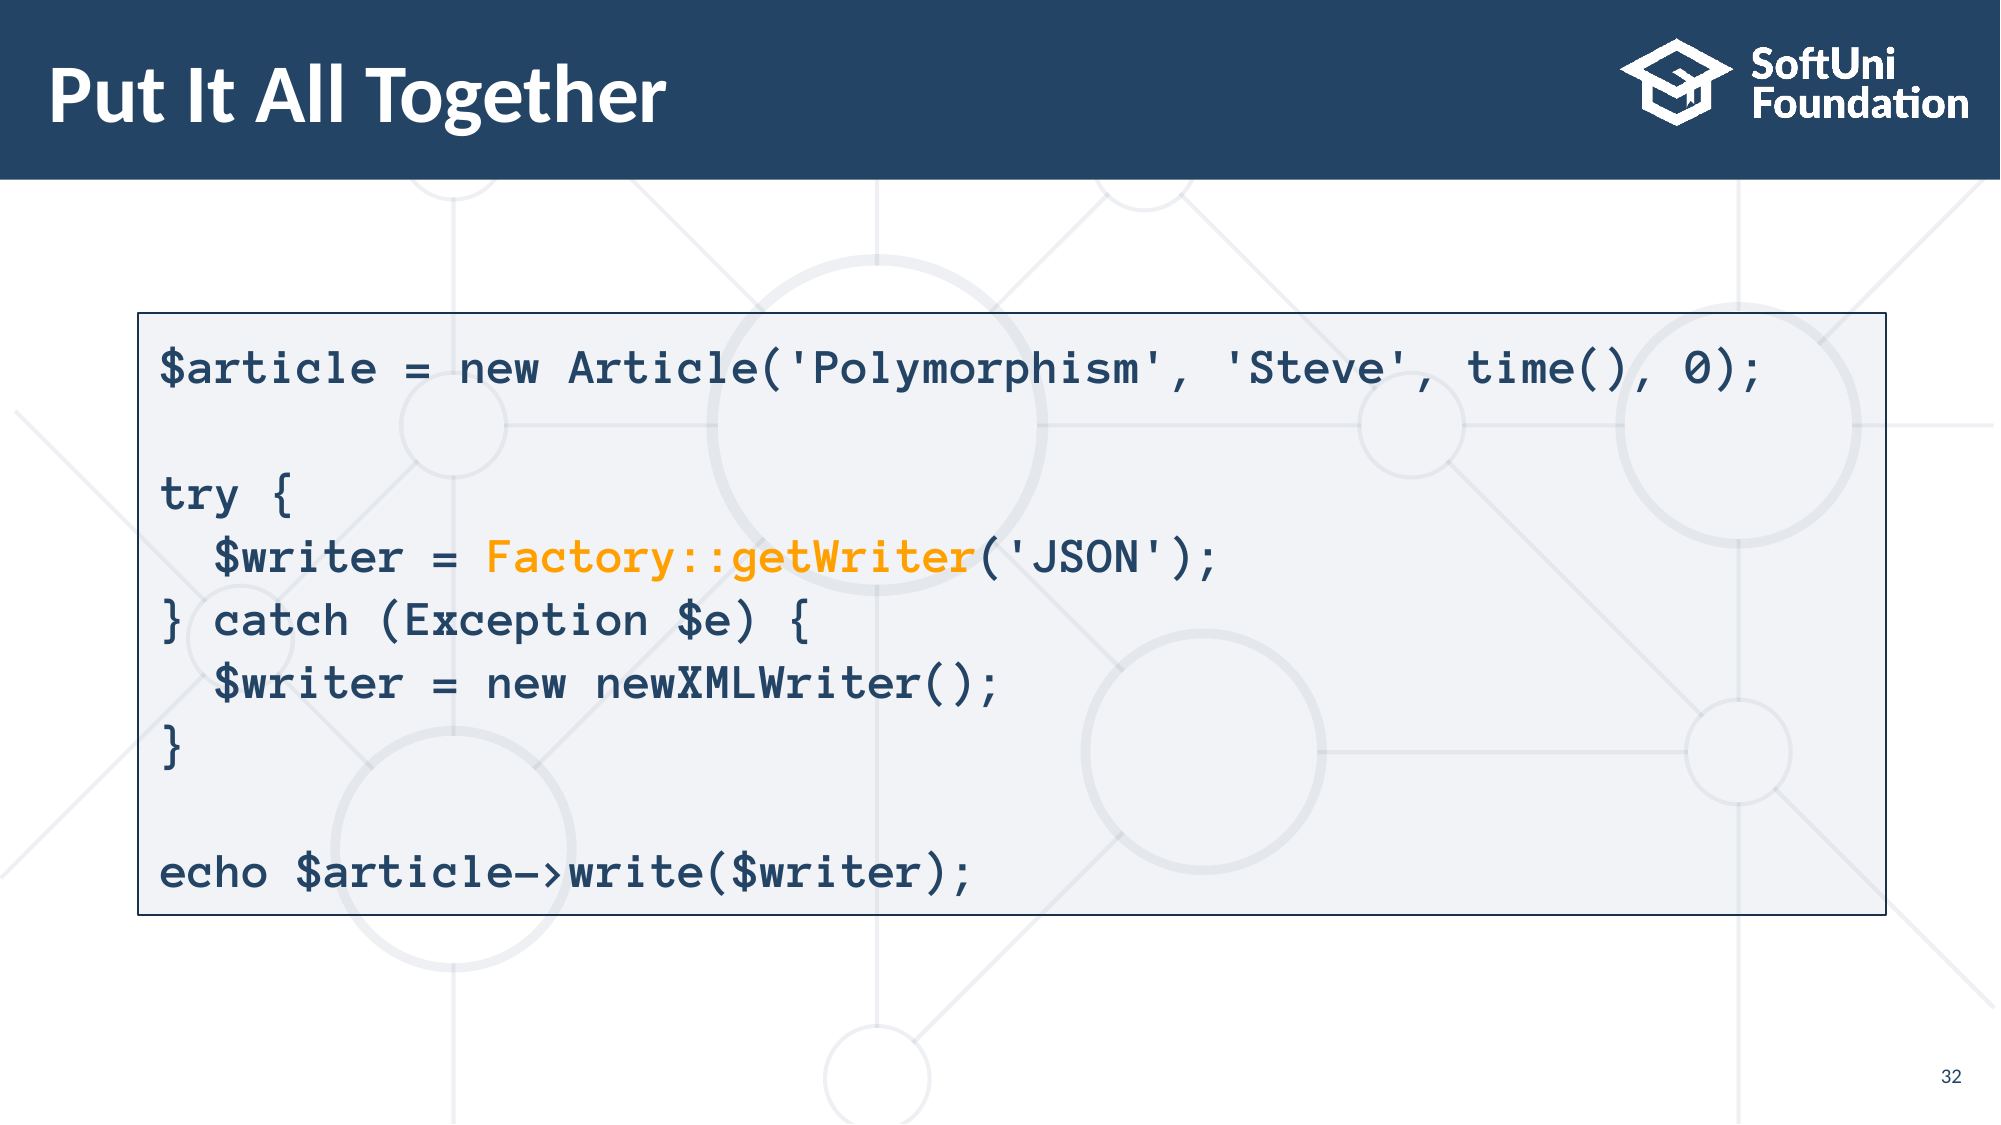

# Put It All Together
$article = new Article('Polymorphism', 'Steve', time(), 0);

try {
  $writer = Factory::getWriter('JSON');
} catch (Exception $e) {
  $writer = new newXMLWriter();
}

echo $article->write($writer);
32